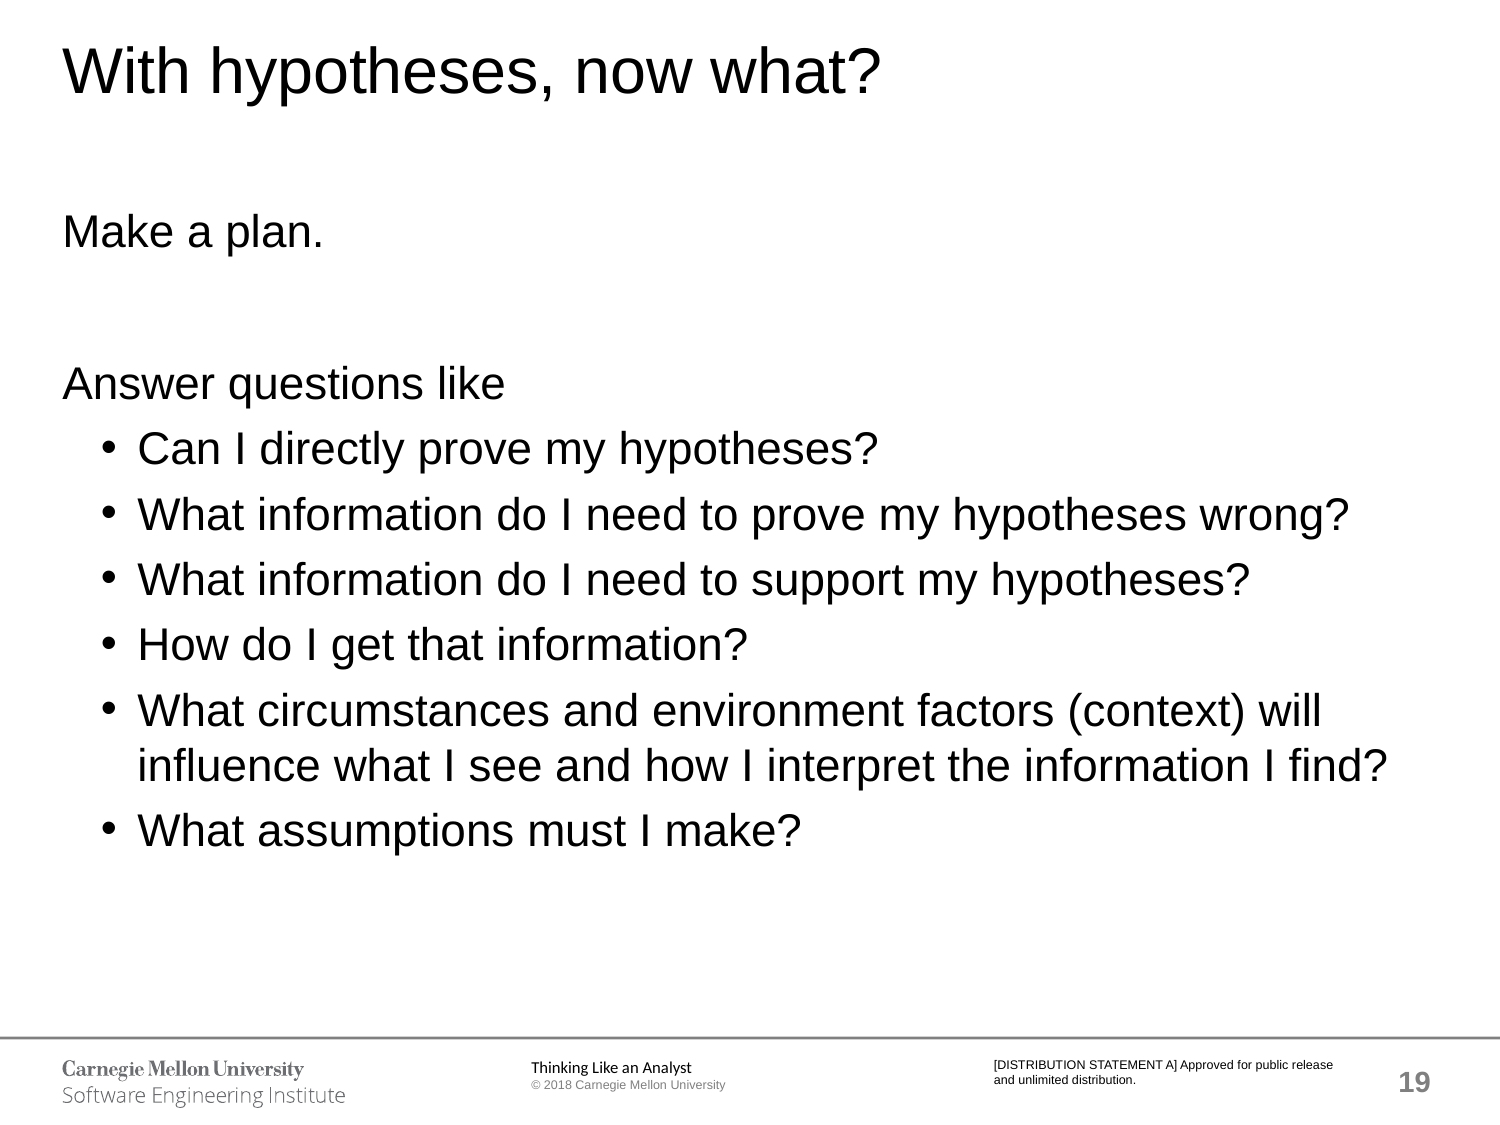

# With hypotheses, now what?
Make a plan.

Answer questions like
Can I directly prove my hypotheses?
What information do I need to prove my hypotheses wrong?
What information do I need to support my hypotheses?
How do I get that information?
What circumstances and environment factors (context) will influence what I see and how I interpret the information I find?
What assumptions must I make?